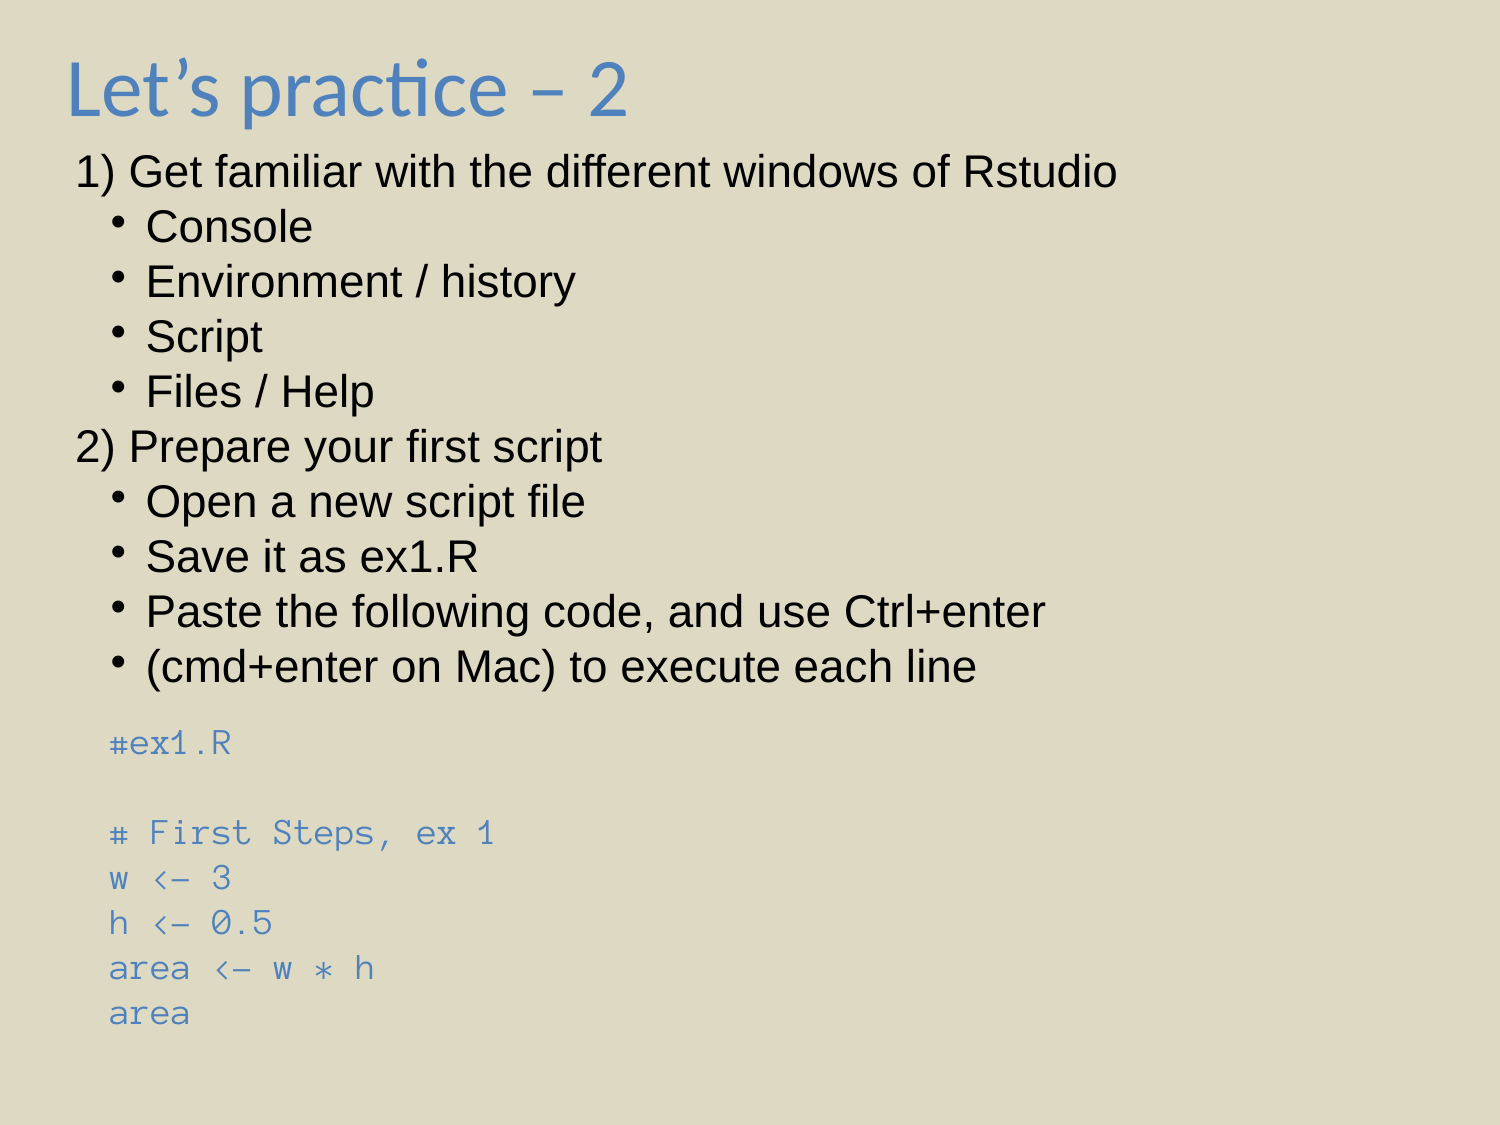

Let’s practice – 2
 Get familiar with the different windows of Rstudio
Console
Environment / history
Script
Files / Help
 Prepare your first script
Open a new script file
Save it as ex1.R
Paste the following code, and use Ctrl+enter
(cmd+enter on Mac) to execute each line

#ex1.R

# First Steps, ex 1
w <- 3
h <- 0.5
area <- w * h
area